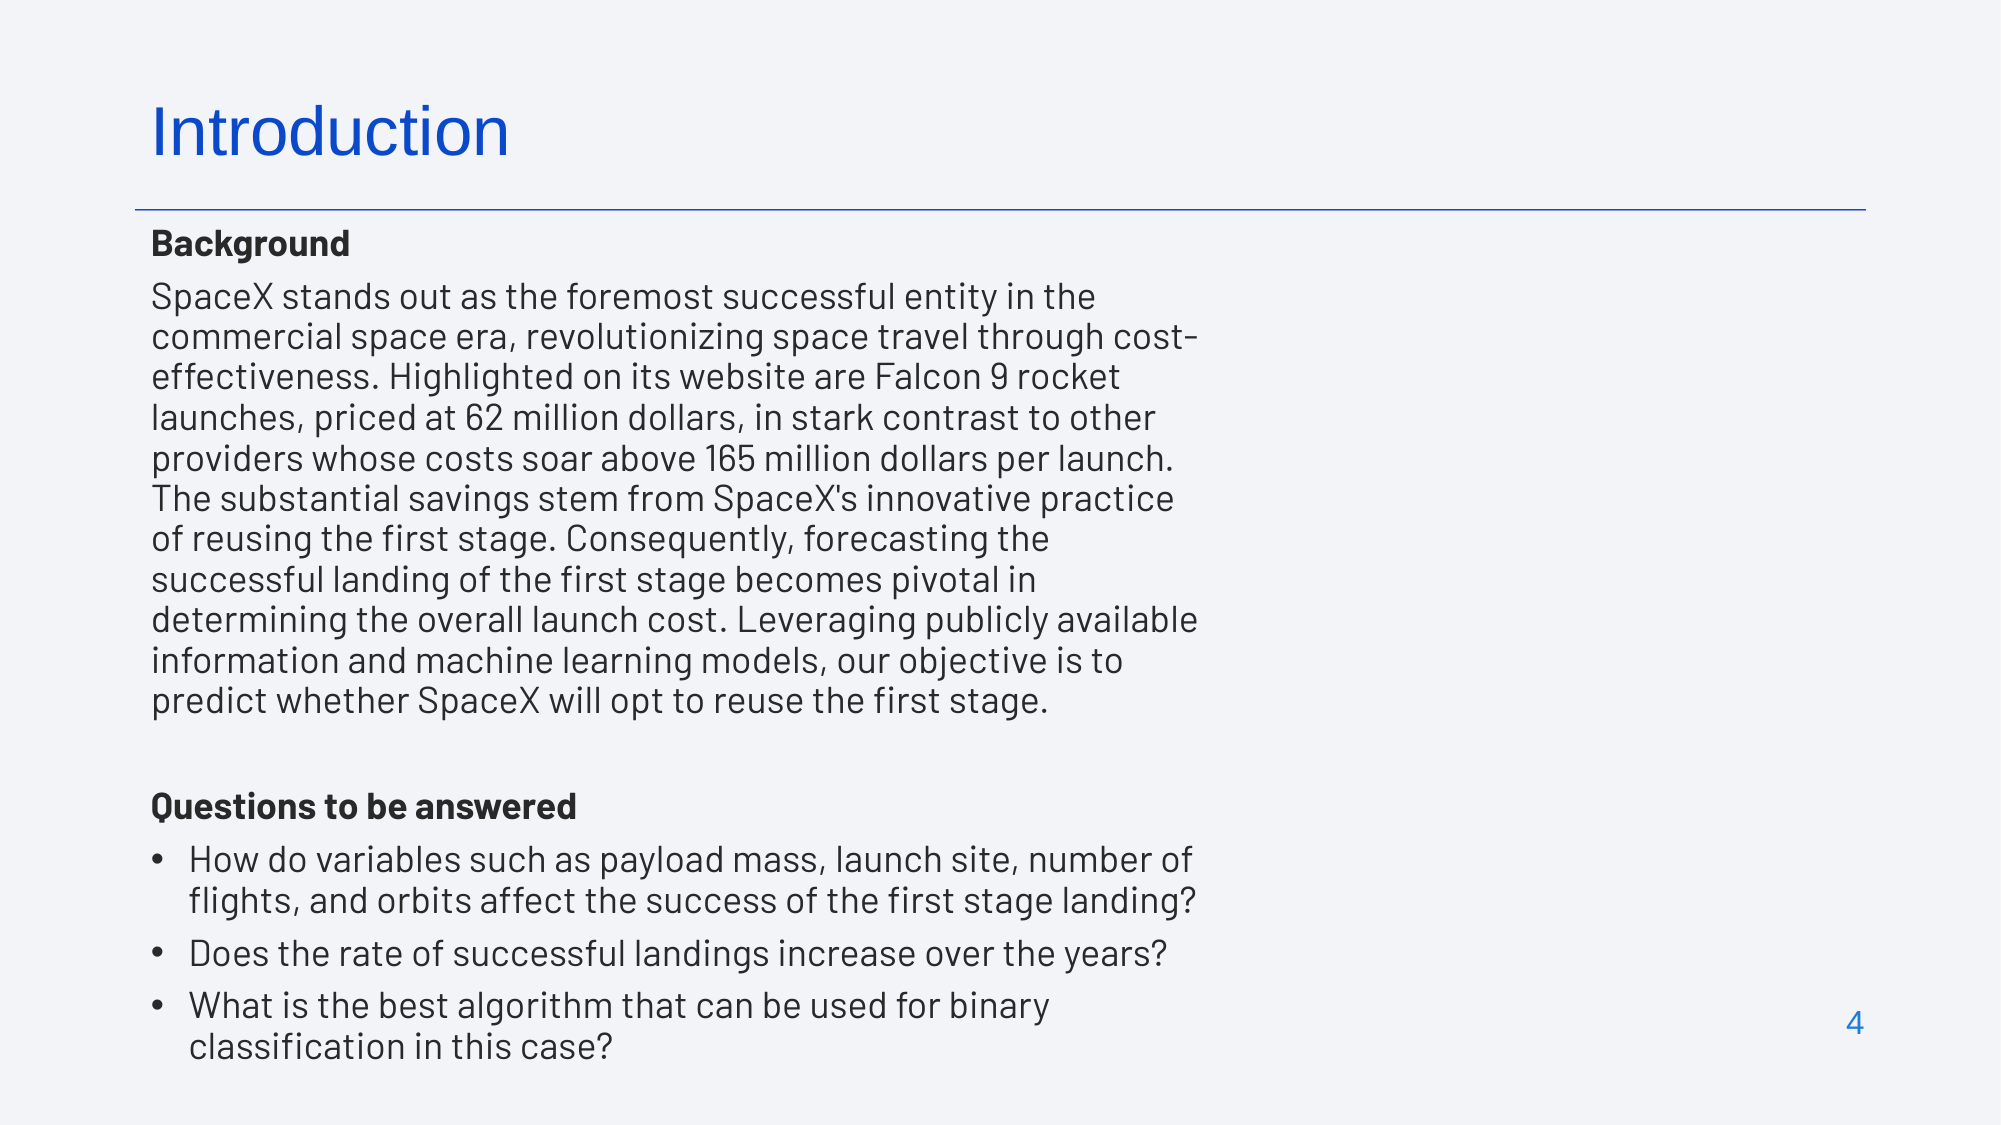

Introduction
Background
SpaceX stands out as the foremost successful entity in the commercial space era, revolutionizing space travel through cost-effectiveness. Highlighted on its website are Falcon 9 rocket launches, priced at 62 million dollars, in stark contrast to other providers whose costs soar above 165 million dollars per launch. The substantial savings stem from SpaceX's innovative practice of reusing the first stage. Consequently, forecasting the successful landing of the first stage becomes pivotal in determining the overall launch cost. Leveraging publicly available information and machine learning models, our objective is to predict whether SpaceX will opt to reuse the first stage.

Questions to be answered
How do variables such as payload mass, launch site, number of flights, and orbits affect the success of the first stage landing?
Does the rate of successful landings increase over the years?
What is the best algorithm that can be used for binary classification in this case?
4